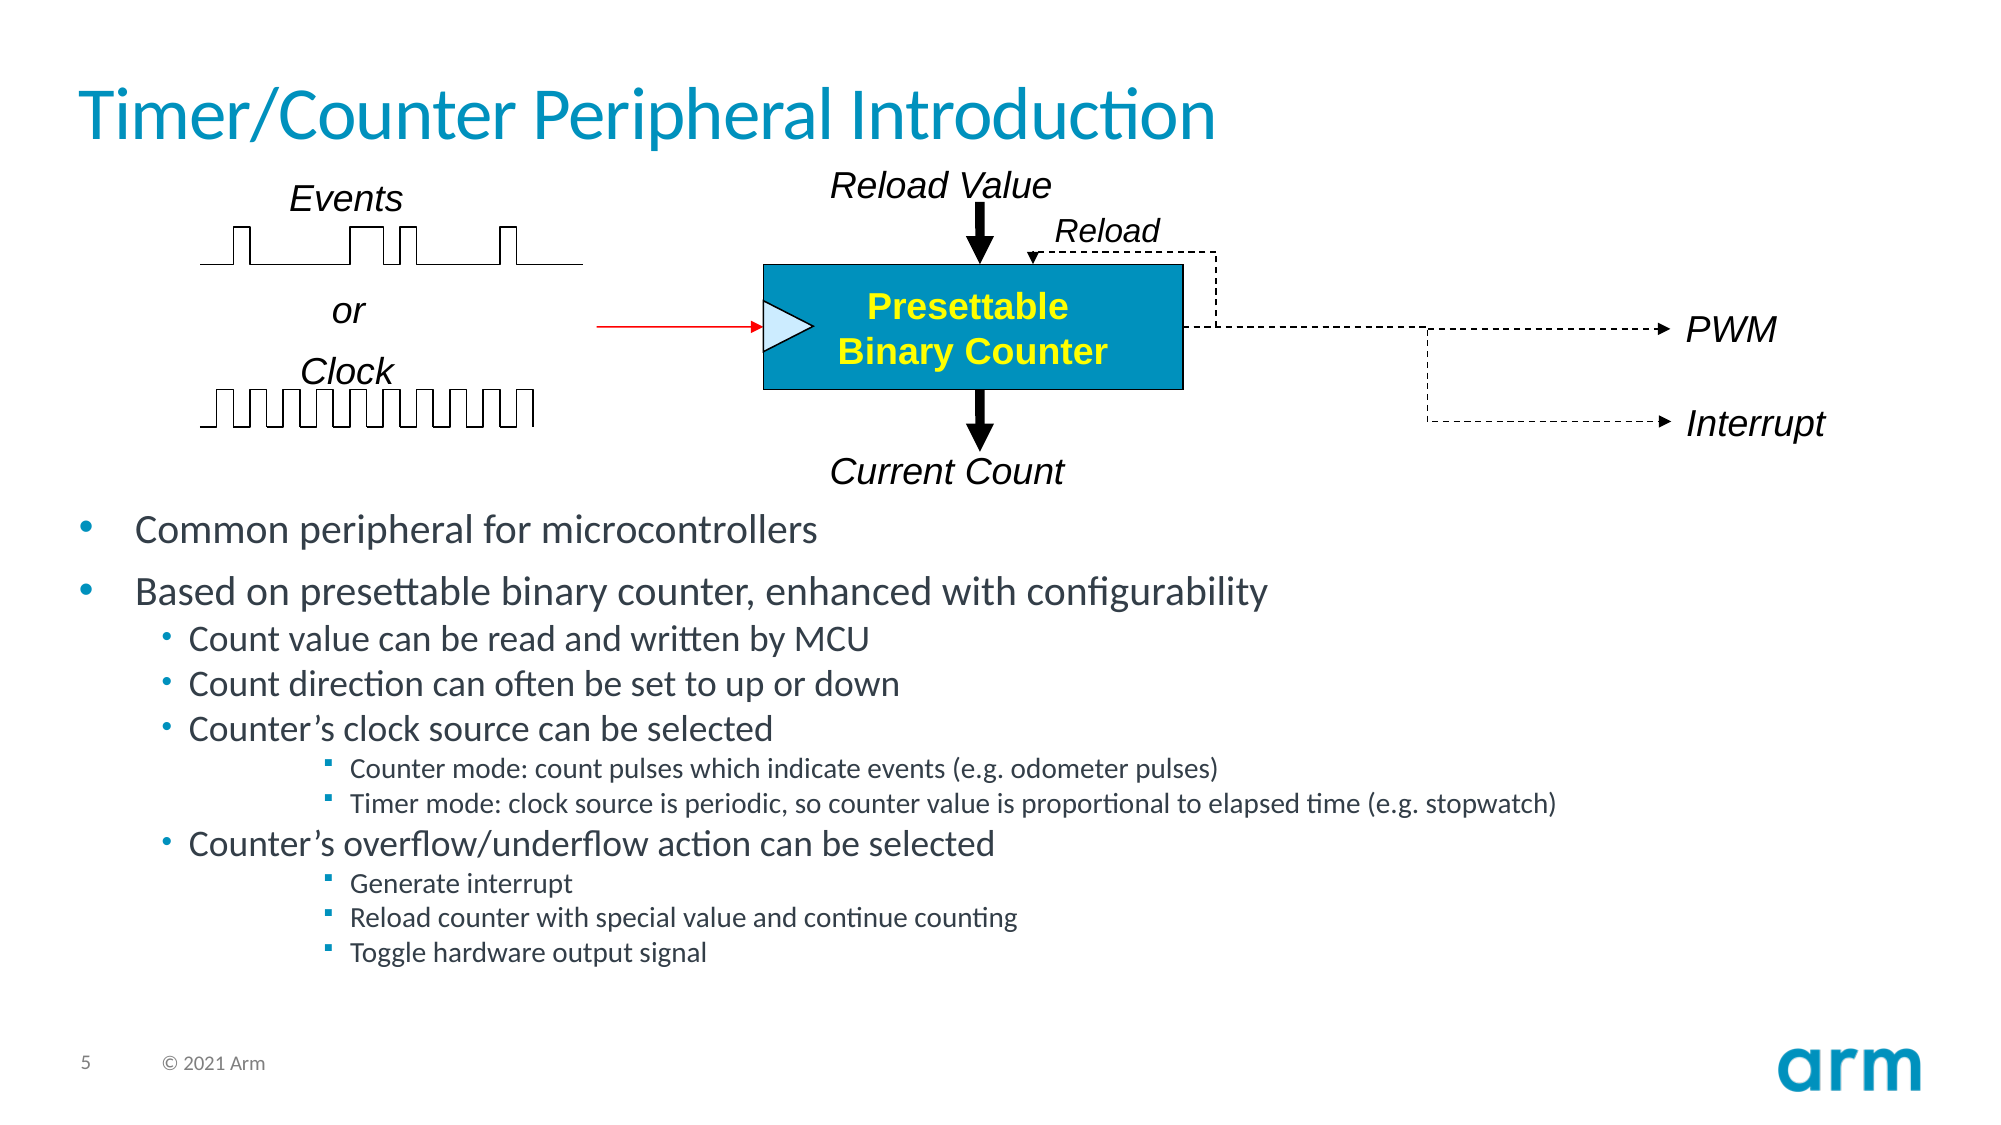

# Timer/Counter Peripheral Introduction
Reload Value

Presettable
Binary Counter

Current Count
Events
Reload

or
PWM
Clock

Interrupt
Common peripheral for microcontrollers
Based on presettable binary counter, enhanced with configurability
Count value can be read and written by MCU
Count direction can often be set to up or down
Counter’s clock source can be selected
Counter mode: count pulses which indicate events (e.g. odometer pulses)
Timer mode: clock source is periodic, so counter value is proportional to elapsed time (e.g. stopwatch)
Counter’s overflow/underflow action can be selected
Generate interrupt
Reload counter with special value and continue counting
Toggle hardware output signal